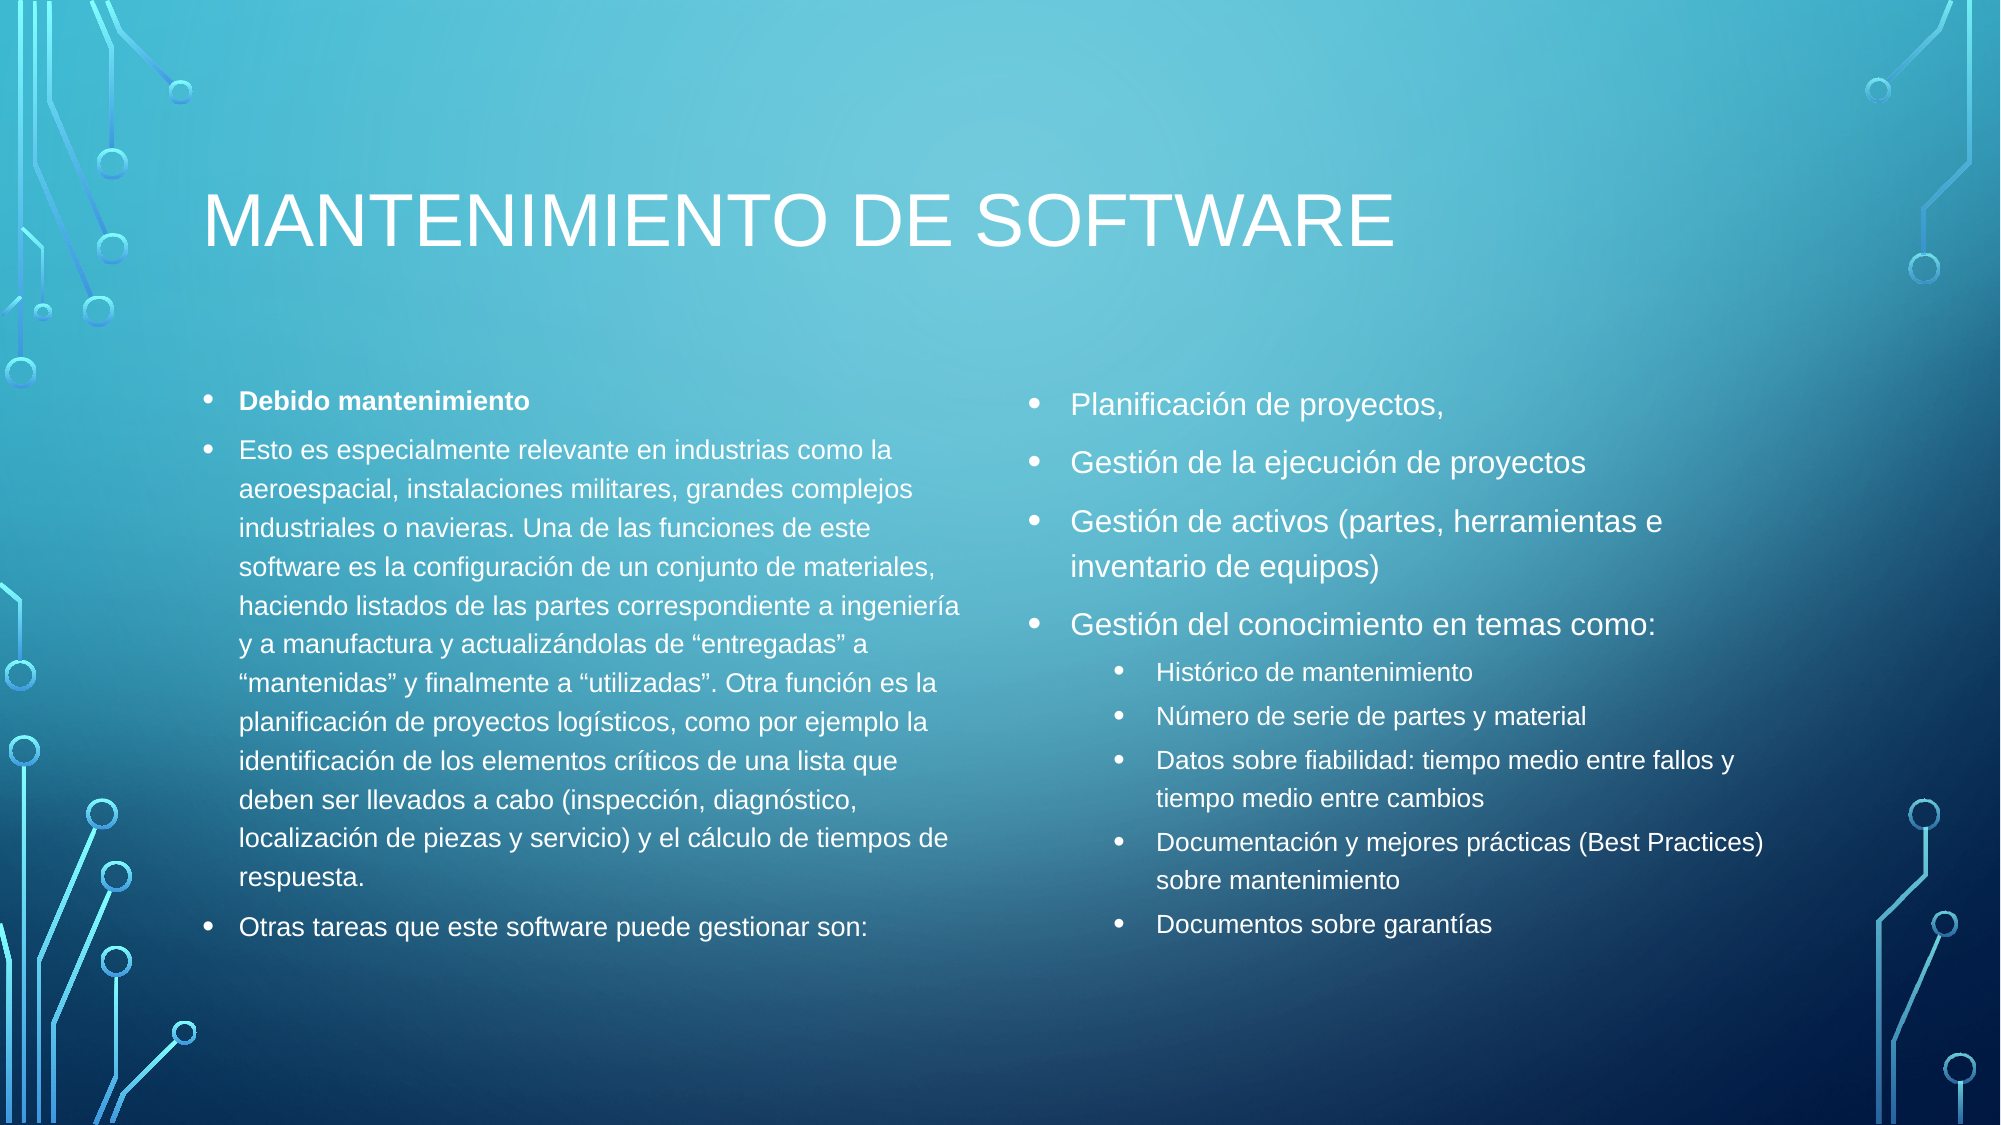

# Mantenimiento de software
Debido mantenimiento
Esto es especialmente relevante en industrias como la aeroespacial, instalaciones militares, grandes complejos industriales o navieras. Una de las funciones de este software es la configuración de un conjunto de materiales, haciendo listados de las partes correspondiente a ingeniería y a manufactura y actualizándolas de “entregadas” a “mantenidas” y finalmente a “utilizadas”. Otra función es la planificación de proyectos logísticos, como por ejemplo la identificación de los elementos críticos de una lista que deben ser llevados a cabo (inspección, diagnóstico, localización de piezas y servicio) y el cálculo de tiempos de respuesta.
Otras tareas que este software puede gestionar son:

Planificación de proyectos,
Gestión de la ejecución de proyectos
Gestión de activos (partes, herramientas e inventario de equipos)
Gestión del conocimiento en temas como:
Histórico de mantenimiento
Número de serie de partes y material
Datos sobre fiabilidad: tiempo medio entre fallos y tiempo medio entre cambios
Documentación y mejores prácticas (Best Practices) sobre mantenimiento
Documentos sobre garantías